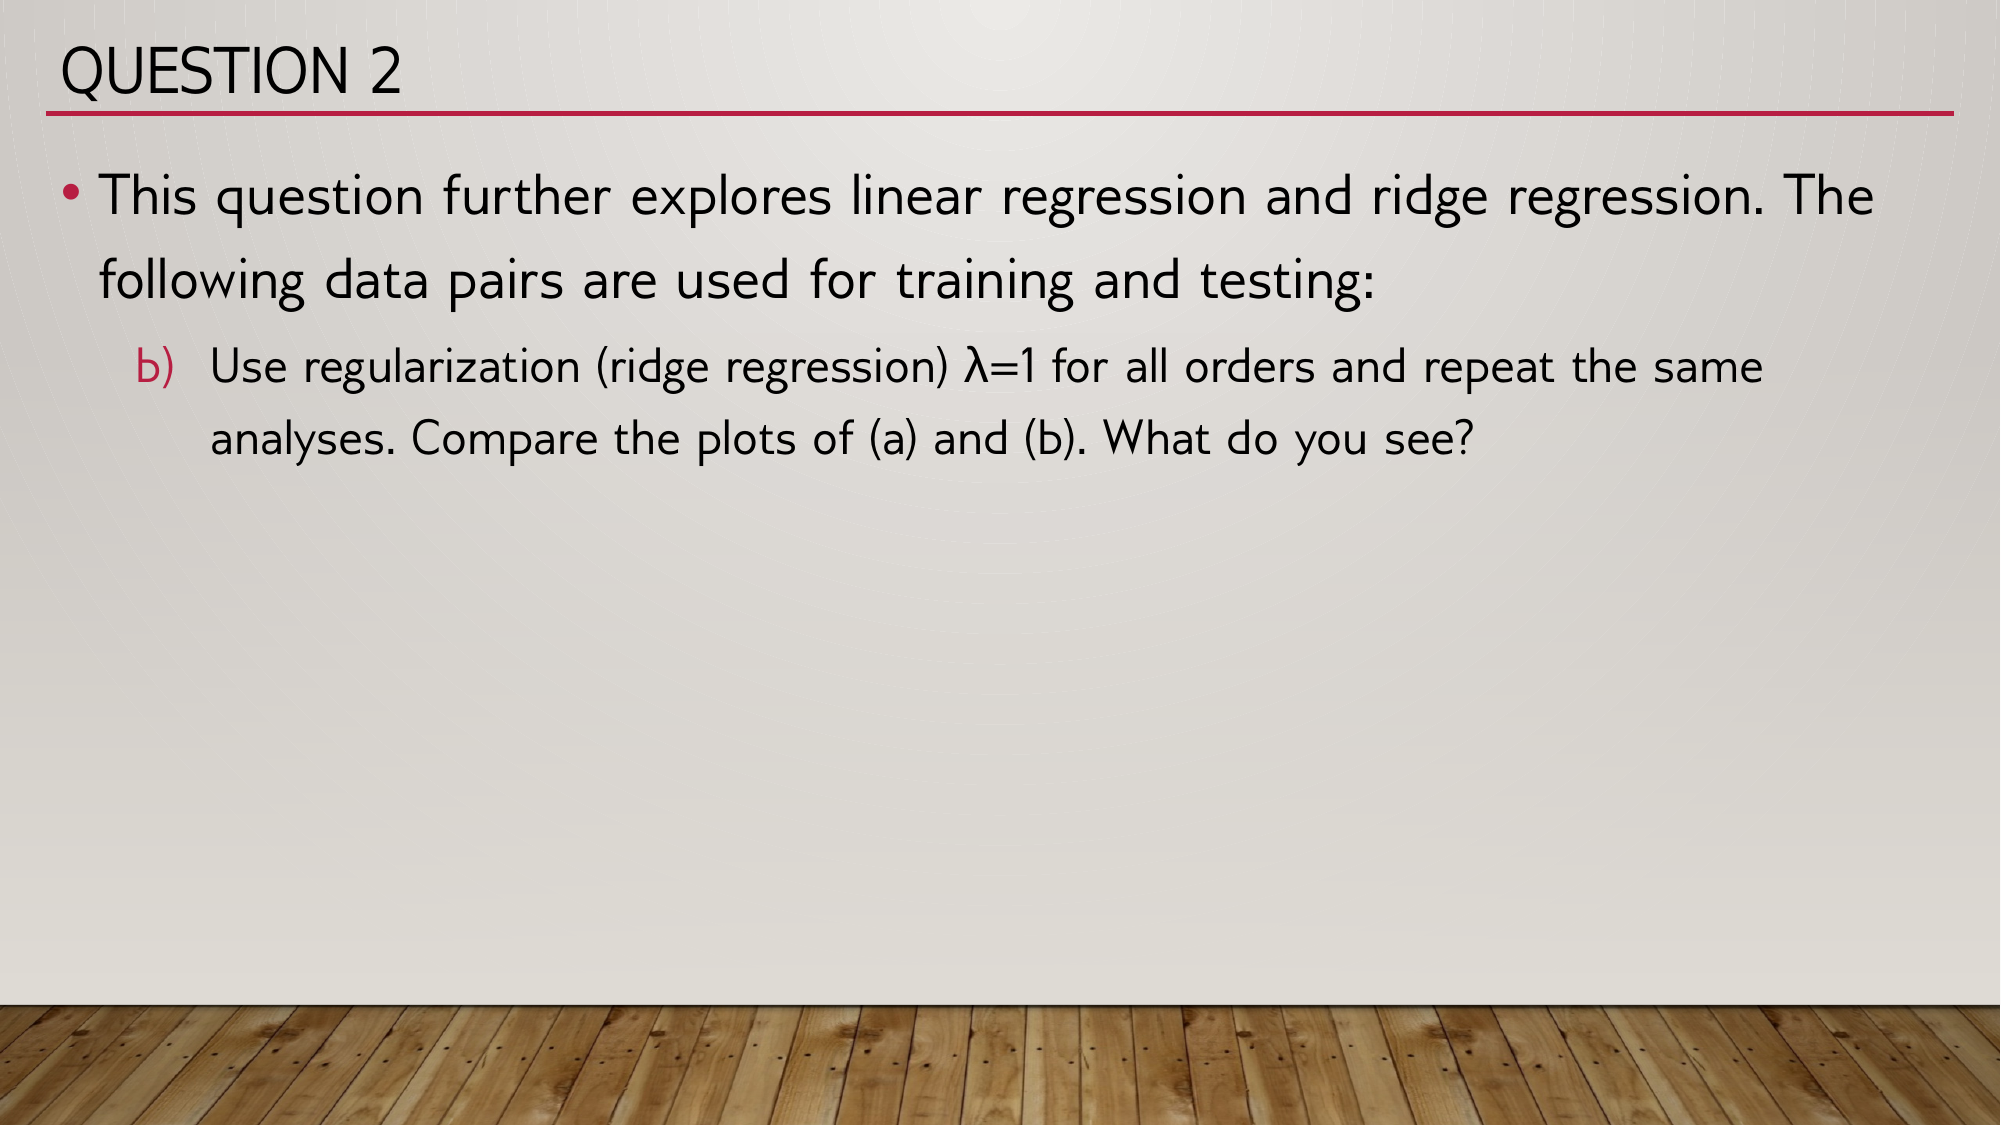

# Question 2
This question further explores linear regression and ridge regression. The following data pairs are used for training and testing:
Use regularization (ridge regression) λ=1 for all orders and repeat the same analyses. Compare the plots of (a) and (b). What do you see?